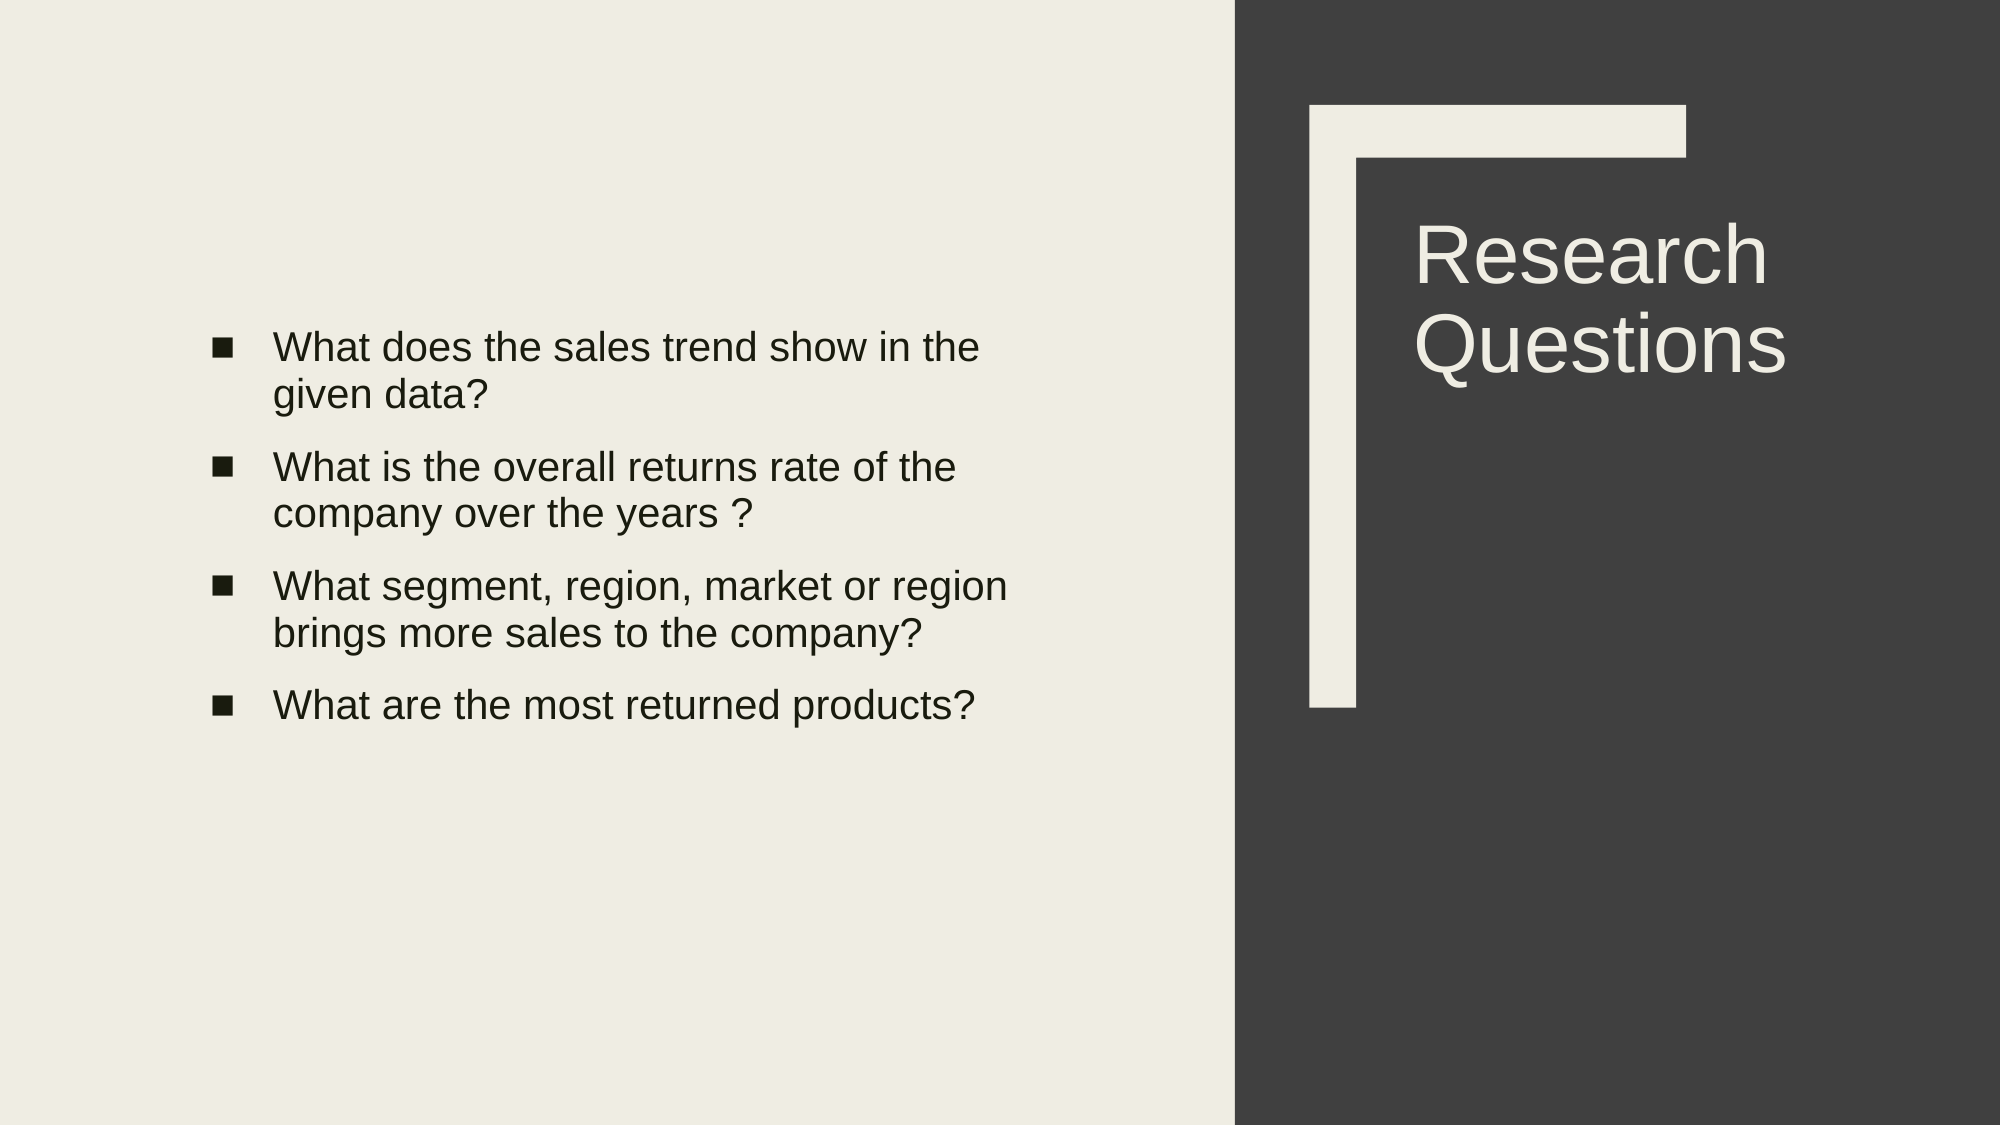

What does the sales trend show in the given data?
What is the overall returns rate of the company over the years ?
What segment, region, market or region brings more sales to the company?
What are the most returned products?

# Research Questions